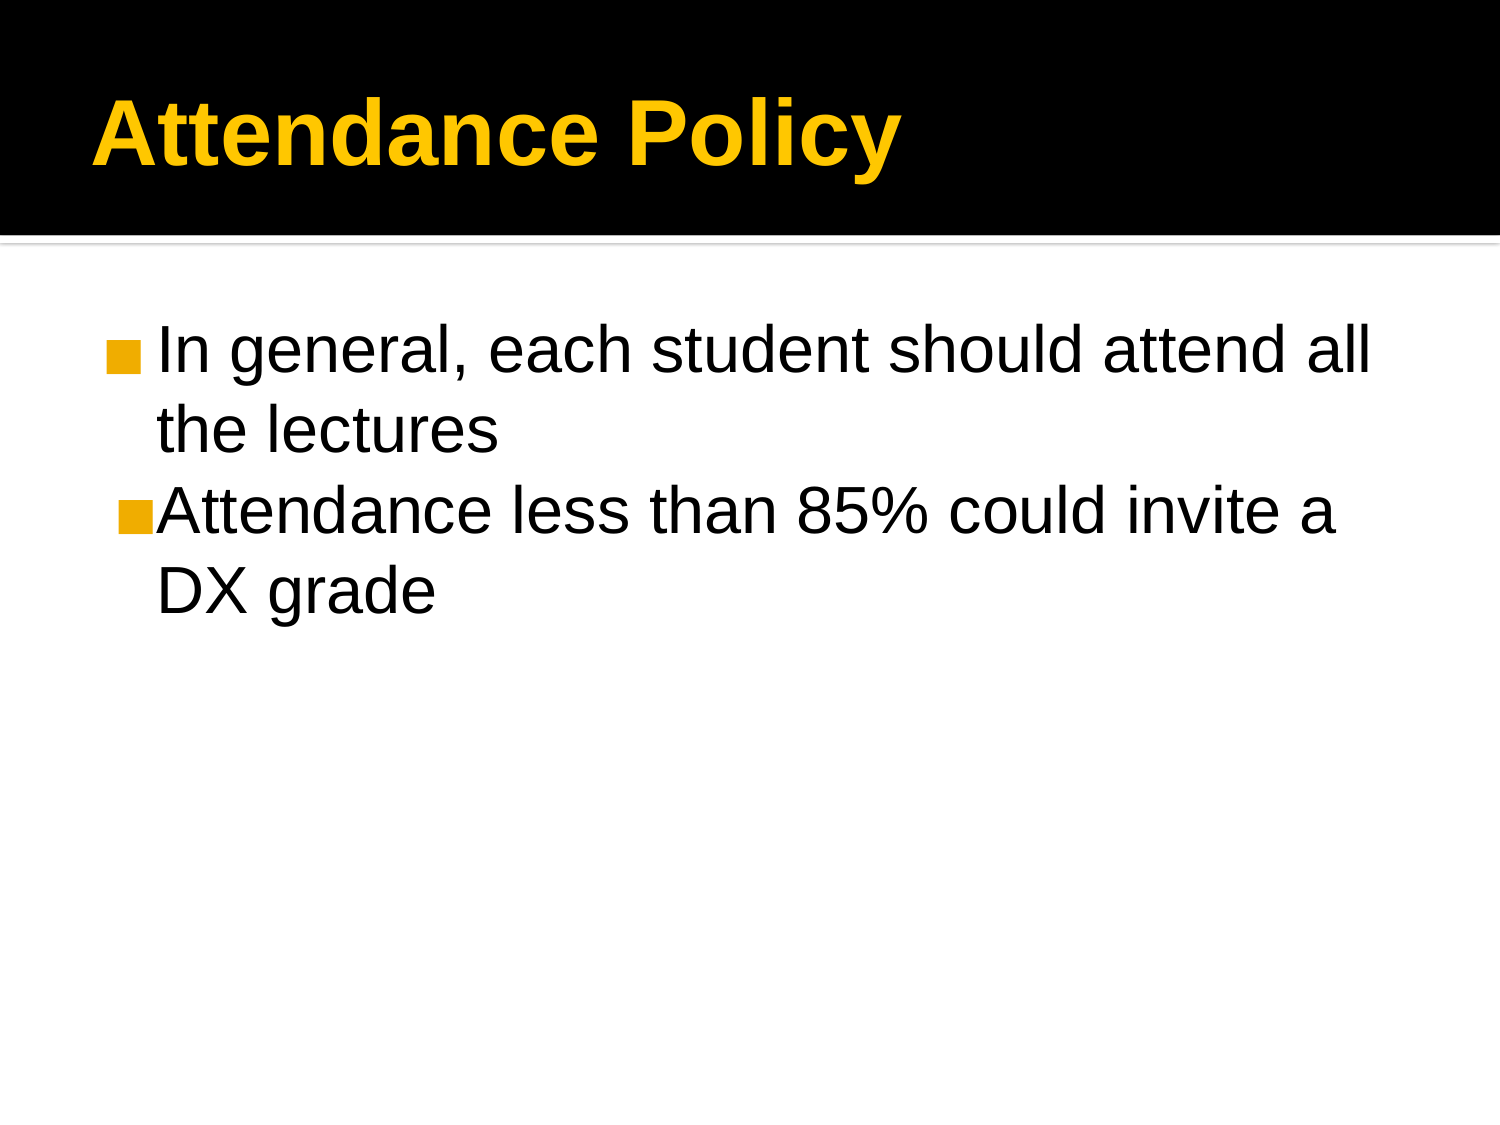

# Attendance Policy
In general, each student should attend all the lectures
Attendance less than 85% could invite a DX grade